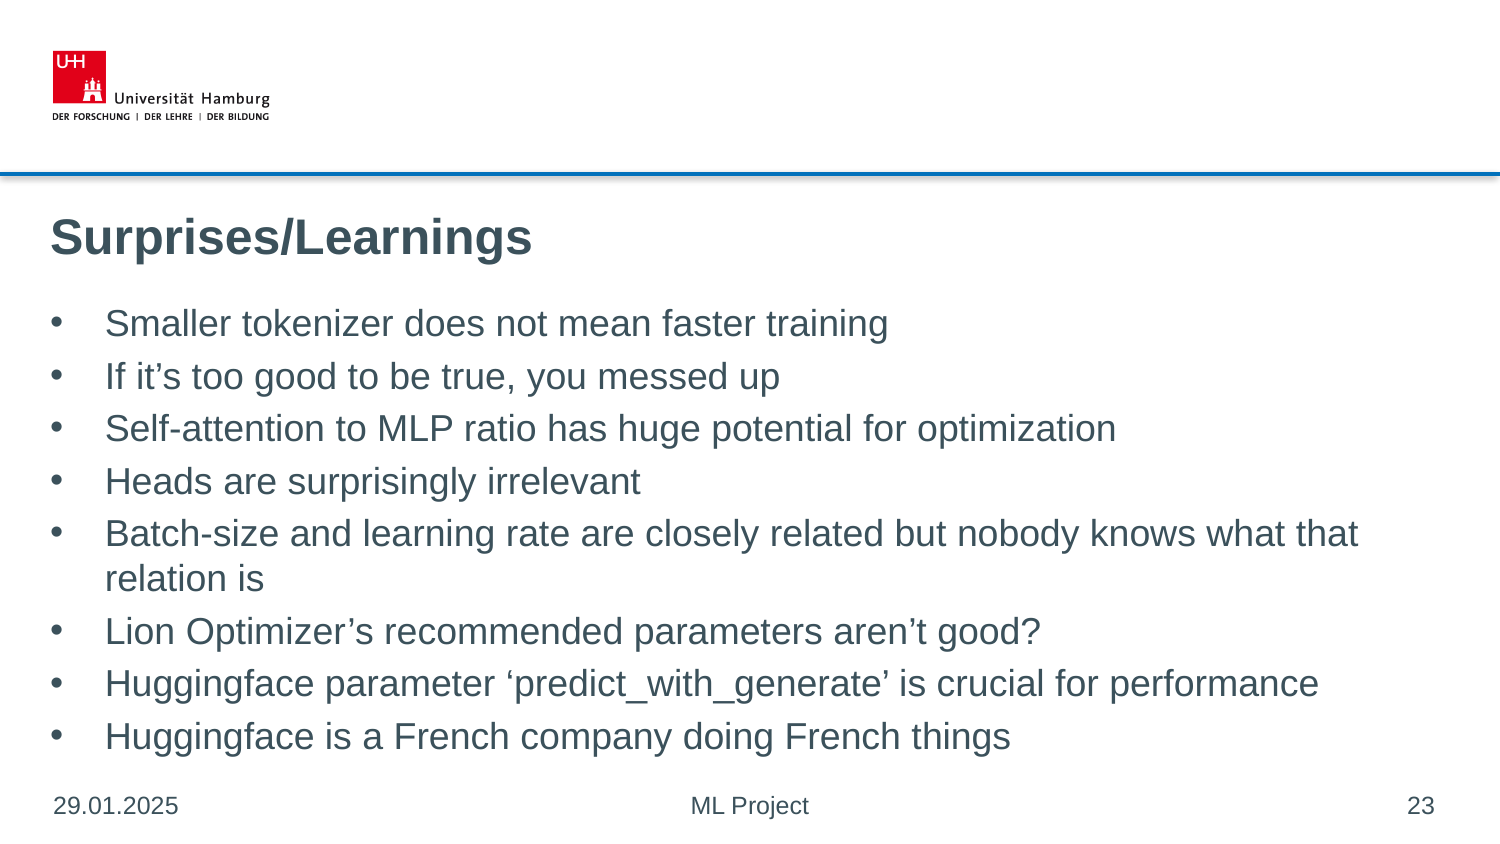

# Surprises/Learnings
Smaller tokenizer does not mean faster training
If it’s too good to be true, you messed up
Self-attention to MLP ratio has huge potential for optimization
Heads are surprisingly irrelevant
Batch-size and learning rate are closely related but nobody knows what that relation is
Lion Optimizer’s recommended parameters aren’t good?
Huggingface parameter ‘predict_with_generate’ is crucial for performance
Huggingface is a French company doing French things

29.01.2025
23
ML Project